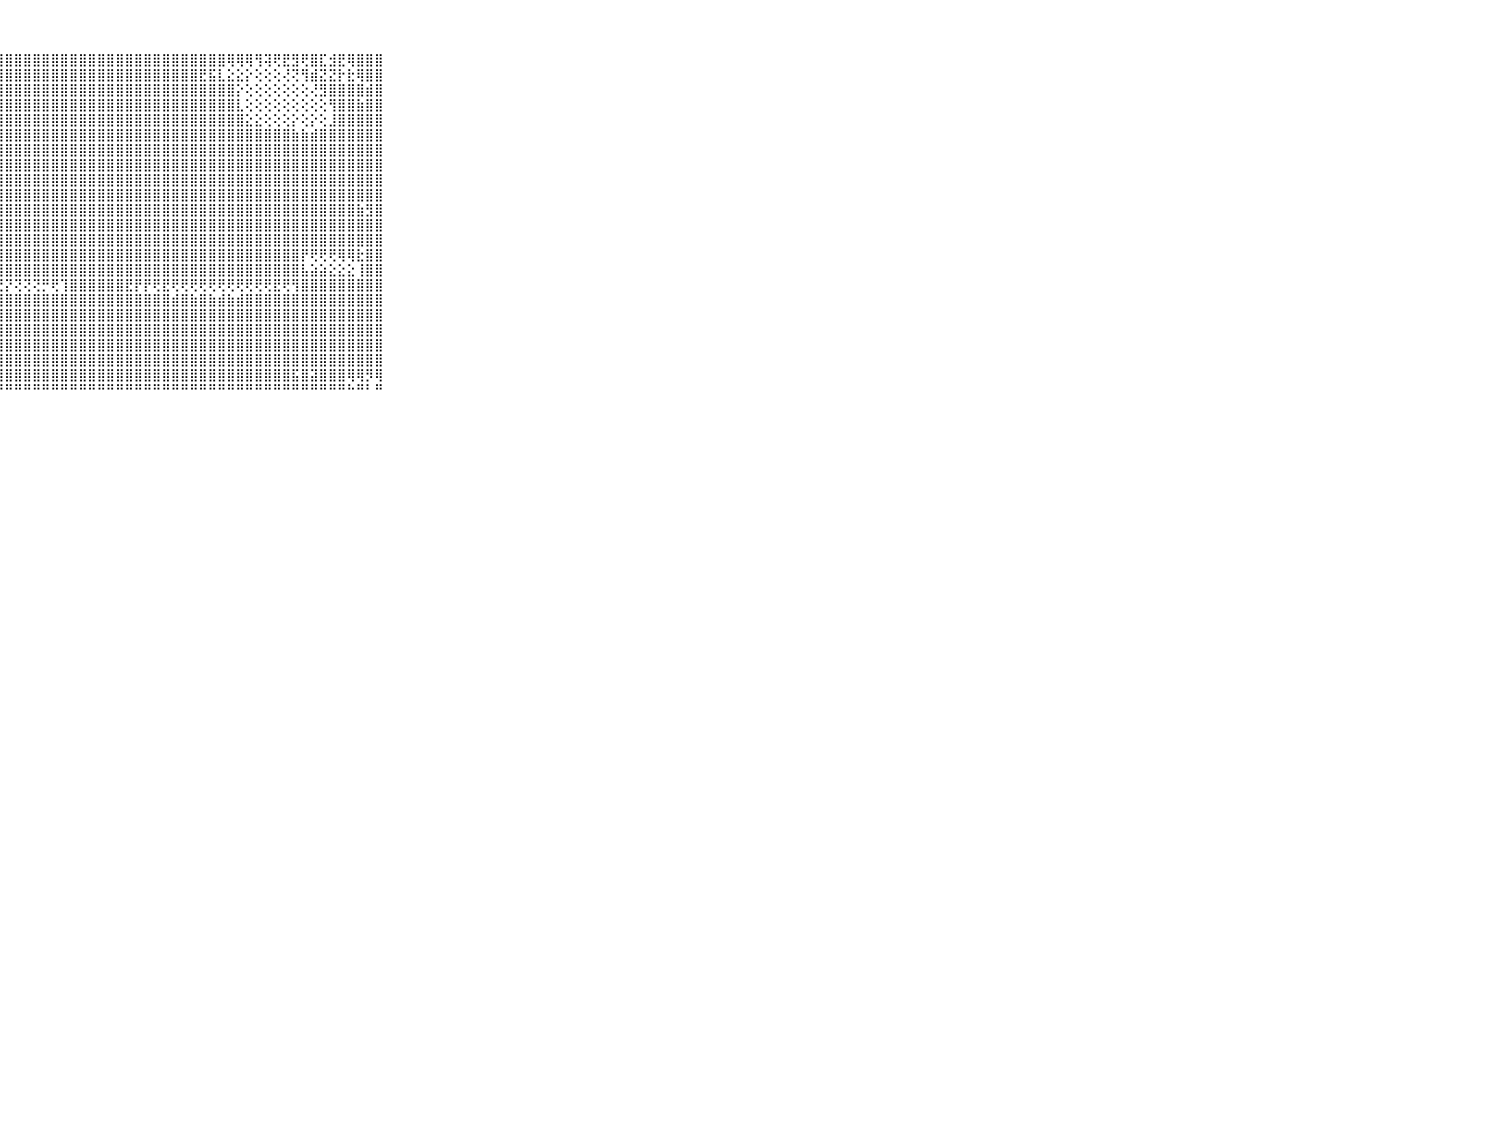

⠀⠀⠀⠀⠀⠀⠀⠀⠀⠀⠀⣼⣿⣿⣿⣿⣿⣿⣿⣿⣿⣿⣿⣿⣿⣿⣿⣿⣿⣿⣿⣿⣿⣿⣿⣿⣿⣿⣿⣿⣿⣿⣿⣿⣿⣿⣿⣿⣿⣿⣿⣿⢿⢿⢿⢻⢽⢟⣟⣻⢟⣿⣏⣺⣟⢿⣿⣿⣿⠀⠀⠀⠀⠀⠀⠀⠀⠀⠀⠀⠀
⠀⠀⠀⠀⠀⠀⠀⠀⠀⠀⠀⣿⣿⣿⣿⣿⣿⣝⡟⢇⡇⢕⢜⢞⣻⣿⣿⣿⣿⣿⣿⣿⣿⣿⣿⣿⣿⣿⣿⣿⣿⣿⣿⣿⣿⣿⣿⣿⣿⣟⣯⣇⣕⣕⡕⢕⢕⢕⢜⢝⢻⣾⣝⣝⡗⣗⢿⣿⣿⠀⠀⠀⠀⠀⠀⠀⠀⠀⠀⠀⠀
⠀⠀⠀⠀⠀⠀⠀⠀⠀⠀⠀⣿⣿⣿⣿⣿⣿⣿⣿⣷⣿⣳⣗⣞⢯⢿⣿⣿⣿⣿⣿⣿⣿⣿⣿⣿⣿⣿⣿⣿⣿⣿⣿⣿⣿⣿⣿⣿⣿⣿⣿⣿⣿⡕⢕⢕⢕⢕⢕⢕⢕⢜⣻⣿⣿⣿⣿⣾⣿⠀⠀⠀⠀⠀⠀⠀⠀⠀⠀⠀⠀
⠀⠀⠀⠀⠀⠀⠀⠀⠀⠀⠀⣿⣿⣿⣿⣿⣿⣿⣿⣿⣿⣿⣾⣿⣜⣯⣿⣿⣿⣿⣿⣿⣿⣿⣿⣿⣿⣿⣿⣿⣿⣿⣿⣿⣿⣿⣿⣿⣿⣿⣿⣿⣿⣇⢕⢕⢕⢕⢕⢕⢕⢕⢕⢻⣿⣿⣷⣿⣿⠀⠀⠀⠀⠀⠀⠀⠀⠀⠀⠀⠀
⠀⠀⠀⠀⠀⠀⠀⠀⠀⠀⠀⣿⣿⣿⣿⣿⣿⣿⣿⣿⣿⣿⣿⣿⣿⣿⣿⣿⣿⣿⣿⣿⣿⣿⣿⣿⣿⣿⣿⣿⣿⣿⣿⣿⣿⣿⣿⣿⣿⣿⣿⣿⣿⣿⣕⣕⢕⢕⢕⡕⢕⡕⢕⣸⣿⣿⣿⣿⣿⠀⠀⠀⠀⠀⠀⠀⠀⠀⠀⠀⠀
⠀⠀⠀⠀⠀⠀⠀⠀⠀⠀⠀⣿⣿⣿⣿⣿⣿⣿⣿⣿⣿⣿⣿⣿⣿⣿⣿⣿⣿⣿⣿⣿⣿⣿⣿⣿⣿⣿⣿⣿⣿⣿⣿⣿⣿⣿⣿⣿⣿⣿⣿⣿⣿⣿⣿⣿⣿⣿⣿⣷⣷⣾⣿⣿⣿⣿⣿⣿⣿⠀⠀⠀⠀⠀⠀⠀⠀⠀⠀⠀⠀
⠀⠀⠀⠀⠀⠀⠀⠀⠀⠀⠀⣿⣿⣿⣿⣿⣿⣿⣿⣿⣿⣿⣿⣿⣿⣿⣿⣿⣿⣿⣿⣿⣿⣿⣿⣿⣿⣿⣿⣿⣿⣿⣿⣿⣿⣿⣿⣿⣿⣿⣿⣿⣿⣿⣿⣿⣿⣿⣿⣿⣿⣿⣿⣿⣿⣿⣿⣿⣿⠀⠀⠀⠀⠀⠀⠀⠀⠀⠀⠀⠀
⠀⠀⠀⠀⠀⠀⠀⠀⠀⠀⠀⣿⣿⣿⣿⣿⣿⣿⣿⣿⣿⣿⣿⣿⣿⣿⣿⣿⣿⣿⣿⣿⣿⣿⣿⣿⣿⣿⣿⣿⣿⣿⣿⣿⣿⣿⣿⣿⣿⣿⣿⣿⣿⣿⣿⣿⣿⣿⣿⣿⣿⣿⣿⣿⣿⣿⣿⣿⣿⠀⠀⠀⠀⠀⠀⠀⠀⠀⠀⠀⠀
⠀⠀⠀⠀⠀⠀⠀⠀⠀⠀⠀⣿⣿⣿⢿⣿⣿⣿⣿⣿⣿⣿⣿⣿⣿⣿⣿⣿⣿⣿⣿⣿⣿⣿⣿⣿⣿⣿⣿⣿⣿⣿⣿⣿⣿⣿⣿⣿⣿⣿⣿⣿⣿⣿⣿⣿⣿⣿⣿⣿⣿⣿⣿⣿⣿⣿⣿⣿⣿⠀⠀⠀⠀⠀⠀⠀⠀⠀⠀⠀⠀
⠀⠀⠀⠀⠀⠀⠀⠀⠀⠀⠀⣿⣿⣿⡷⣿⣿⣿⣿⣿⣿⣿⣿⣿⣿⣿⣿⣿⣿⣿⣿⣿⣿⣿⣿⣿⣿⣿⣿⣿⣿⣿⣿⣿⣿⣿⣿⣿⣿⣿⣿⣿⣿⣿⣿⣿⣿⣿⣿⣿⣿⣿⣿⣿⣿⣿⣿⣿⣿⠀⠀⠀⠀⠀⠀⠀⠀⠀⠀⠀⠀
⠀⠀⠀⠀⠀⠀⠀⠀⠀⠀⠀⣿⣿⣿⣷⣿⣿⣿⣿⣿⣿⣿⣿⣿⣿⣿⣿⣿⣿⣿⣿⣿⣿⣿⣿⣿⣿⣿⣿⣿⣿⣿⣿⣿⣿⣿⣿⣿⣿⣿⣿⣿⣿⣿⣿⣿⣿⣿⣿⣿⣿⣿⣿⣿⣿⣿⣷⣻⣿⠀⠀⠀⠀⠀⠀⠀⠀⠀⠀⠀⠀
⠀⠀⠀⠀⠀⠀⠀⠀⠀⠀⠀⣿⣿⣿⣿⣿⣿⣿⣿⣿⣿⣿⣿⣿⣿⣿⣿⣿⣿⣿⣿⣿⣿⣿⣿⣿⣿⣿⣿⣿⣿⣿⣿⣿⣿⣿⣿⣿⣿⣿⣿⣿⣿⣿⣿⣿⣿⣿⣿⣿⣿⣿⣿⣿⣿⣿⣿⣿⣿⠀⠀⠀⠀⠀⠀⠀⠀⠀⠀⠀⠀
⠀⠀⠀⠀⠀⠀⠀⠀⠀⠀⠀⣿⣿⣿⣿⣿⣿⣿⣿⣿⣿⣿⣿⣿⣿⣿⣿⣿⣿⣿⣿⣿⣿⣿⣿⣿⣿⣿⣿⣿⣿⣿⣿⣿⣿⣿⣿⣿⣿⣿⣿⣿⣿⣿⣿⣿⣿⣿⣿⣿⣿⣿⣿⣿⣿⣿⣿⣿⣿⠀⠀⠀⠀⠀⠀⠀⠀⠀⠀⠀⠀
⠀⠀⠀⠀⠀⠀⠀⠀⠀⠀⠀⢿⣿⣿⣿⣾⣿⣿⣿⣿⣿⣿⣿⣿⣿⣿⣿⣿⣿⣿⣿⣿⣿⣿⣿⣿⣿⣿⣿⣿⣿⣿⣿⣿⣿⣿⣿⣿⣿⣿⣿⣿⣿⣿⣿⣿⣿⣿⣿⣿⡟⢟⢟⢟⢿⢿⣗⣿⣿⠀⠀⠀⠀⠀⠀⠀⠀⠀⠀⠀⠀
⠀⠀⠀⠀⠀⠀⠀⠀⠀⠀⠀⢜⣽⣿⣿⣿⣿⣿⣿⣿⣿⣿⣿⣿⣯⣝⣝⣿⣿⣿⣿⣿⣿⣿⣿⣿⣿⣿⣿⣿⣿⣿⣿⣿⣿⣿⣿⣿⣿⣿⣿⣿⣿⣿⣿⣿⣿⣿⣿⣿⣧⣵⣵⣕⣕⣕⢸⣿⣿⠀⠀⠀⠀⠀⠀⠀⠀⠀⠀⠀⠀
⠀⠀⠀⠀⠀⠀⠀⠀⠀⠀⠀⢌⣽⣽⣽⣽⣽⣝⣝⣝⣝⣝⣝⣝⣝⣝⣝⣝⡝⢝⢝⢝⡛⢟⢹⣿⣿⣿⣿⣿⣿⣟⡟⡟⢟⣟⢟⢟⢟⢟⢟⢟⢟⢟⢟⢟⢟⣟⢟⢻⣿⣿⣿⣿⣿⣿⣿⣿⣿⠀⠀⠀⠀⠀⠀⠀⠀⠀⠀⠀⠀
⠀⠀⠀⠀⠀⠀⠀⠀⠀⠀⠀⢸⣿⣿⣿⣿⣿⣿⣿⣿⣿⣿⣿⣿⣿⣿⣿⣿⣿⣿⣿⣿⣿⣿⣿⣿⣿⣿⣿⣿⣿⣿⣿⣿⣿⣿⣾⣿⣷⣿⣷⣾⣷⣾⣿⣿⣿⣿⣿⣿⣿⣿⣿⣿⣿⣿⣿⣿⣿⠀⠀⠀⠀⠀⠀⠀⠀⠀⠀⠀⠀
⠀⠀⠀⠀⠀⠀⠀⠀⠀⠀⠀⢸⣿⣿⣿⣿⣿⣿⣿⣿⣿⣿⣿⣿⣿⣿⣿⣿⣿⣿⣿⣿⣿⣿⣿⣿⣿⣿⣿⣿⣿⣿⣿⣿⣿⣿⣿⣿⣿⣿⣿⣿⣿⣿⣿⣿⣿⣿⣿⣿⣿⣿⣿⣿⣿⣿⣿⣿⣿⠀⠀⠀⠀⠀⠀⠀⠀⠀⠀⠀⠀
⠀⠀⠀⠀⠀⠀⠀⠀⠀⠀⠀⢸⣿⣿⣿⣿⣿⣿⣿⣿⣿⣿⣿⣿⣿⣿⣿⣿⣿⣿⣿⣿⣿⣿⣿⣿⣿⣿⣿⣿⣿⣿⣿⣿⣿⣿⣿⣿⣿⣿⣿⣿⣿⣿⣿⣿⣿⣿⣿⣿⣿⣿⣿⣿⣿⣿⣿⣿⣿⠀⠀⠀⠀⠀⠀⠀⠀⠀⠀⠀⠀
⠀⠀⠀⠀⠀⠀⠀⠀⠀⠀⠀⢸⣿⣿⣿⣿⣿⣿⣿⣿⣿⣿⣿⣿⣿⣿⣿⣿⣿⣿⣿⣿⣿⣿⣿⣿⣿⣿⣿⣿⣿⣿⣿⣿⣿⣿⣿⣿⣿⣿⣿⣿⣿⣿⣿⣿⣿⣿⣿⣿⣿⣿⣿⣿⣿⣿⣿⣿⣿⠀⠀⠀⠀⠀⠀⠀⠀⠀⠀⠀⠀
⠀⠀⠀⠀⠀⠀⠀⠀⠀⠀⠀⢸⣿⣿⣿⣿⣿⣿⣿⣿⣿⣿⣿⣿⣿⣿⣿⣿⣿⣿⣿⣿⣿⣿⣿⣿⣿⣿⣿⣿⣿⣿⣿⣿⣿⣿⣿⣿⣿⣿⣿⣿⣿⣿⣿⣿⣿⣿⣿⣿⣿⣿⣿⣿⣿⣿⣿⣿⣿⠀⠀⠀⠀⠀⠀⠀⠀⠀⠀⠀⠀
⠀⠀⠀⠀⠀⠀⠀⠀⠀⠀⠀⢸⣿⣿⣿⣿⣿⣿⣿⣿⣿⣿⣿⣿⣿⣿⣿⣿⣿⣿⣿⣿⣿⣿⣿⣿⣿⣿⣿⣿⣿⣿⣿⣿⣿⣿⣿⣿⣿⣿⣿⣿⣿⣿⣿⣿⣿⣿⣿⣯⣿⣽⣿⣿⣿⢿⢿⡻⢿⠀⠀⠀⠀⠀⠀⠀⠀⠀⠀⠀⠀
⠀⠀⠀⠀⠀⠀⠀⠀⠀⠀⠀⠘⠛⠛⠛⠛⠛⠛⠛⠛⠛⠛⠛⠛⠛⠛⠛⠛⠛⠛⠛⠛⠛⠛⠛⠛⠛⠛⠛⠛⠛⠛⠛⠛⠛⠛⠛⠛⠛⠛⠛⠛⠛⠛⠛⠛⠛⠛⠛⠛⠛⠛⠛⠛⠛⠓⠛⠃⠛⠀⠀⠀⠀⠀⠀⠀⠀⠀⠀⠀⠀